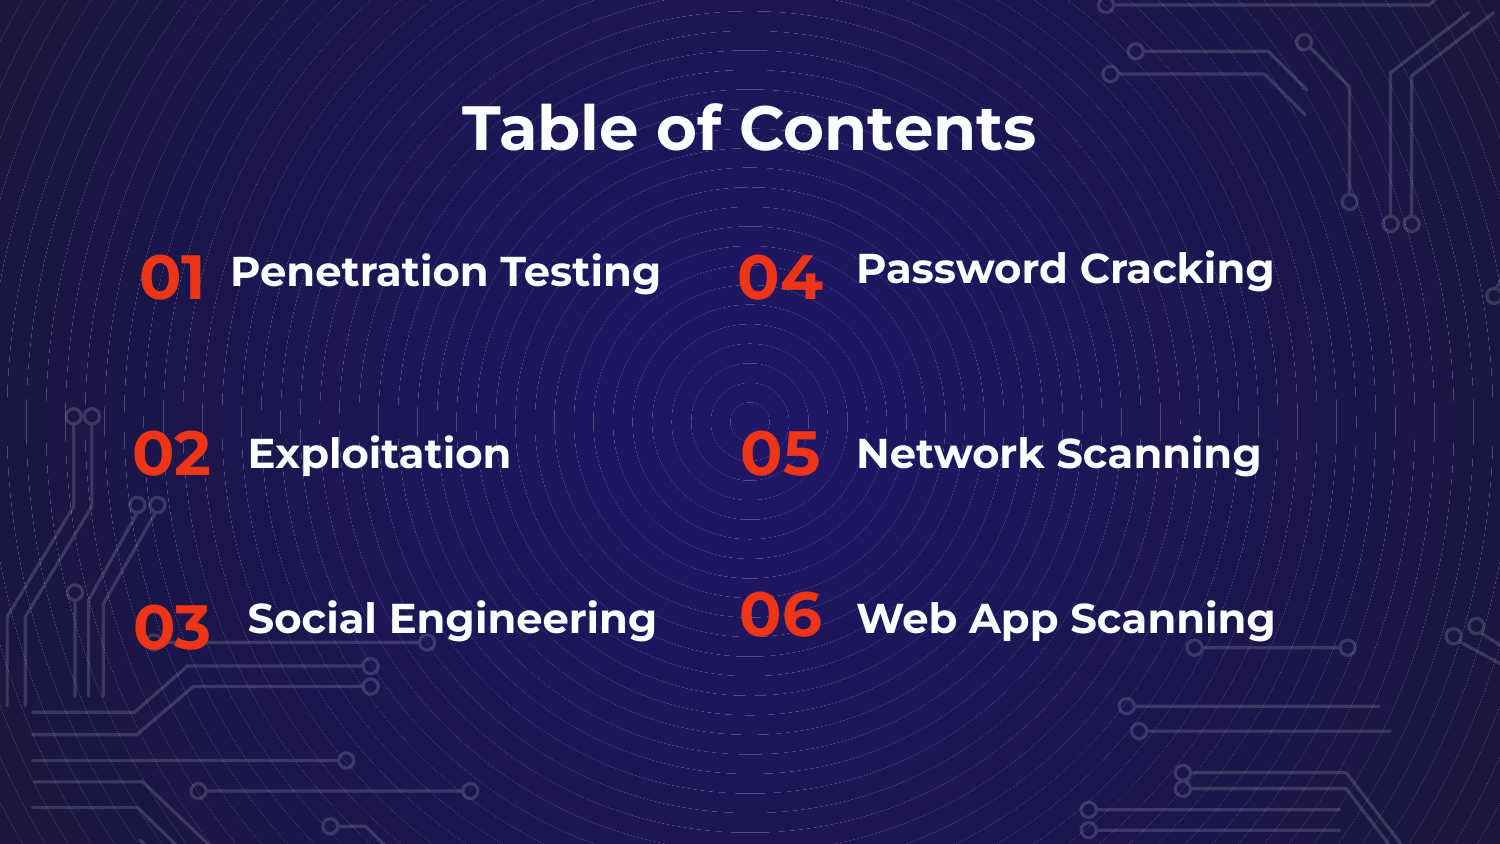

# Table of Contents
01
04
Password Cracking
Penetration Testing
02
05
Exploitation
Network Scanning
06
03
Social Engineering
Web App Scanning